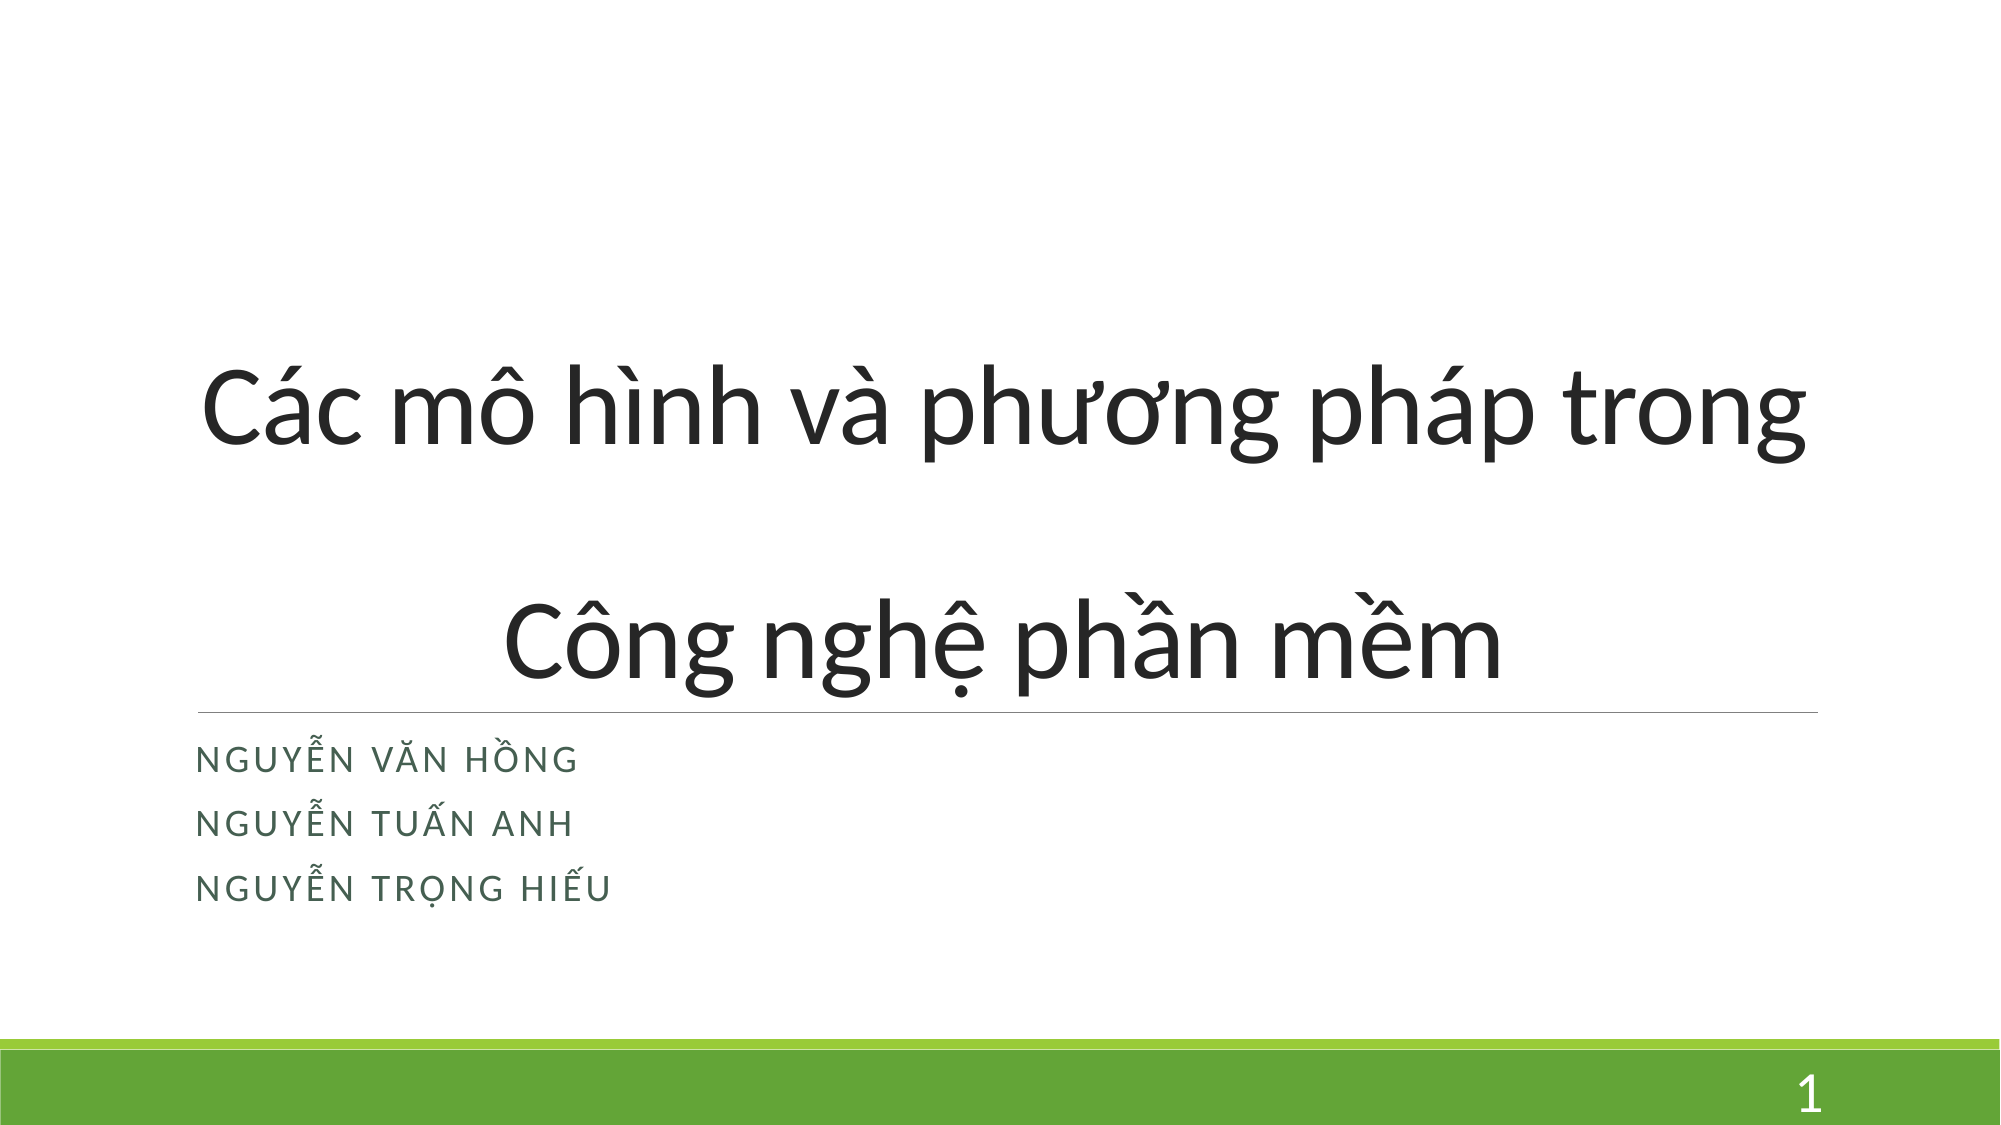

# Các mô hình và phương pháp trong Công nghệ phần mềm
Nguyễn Văn Hồng
Nguyễn Tuấn Anh
Nguyễn Trọng Hiếu
1